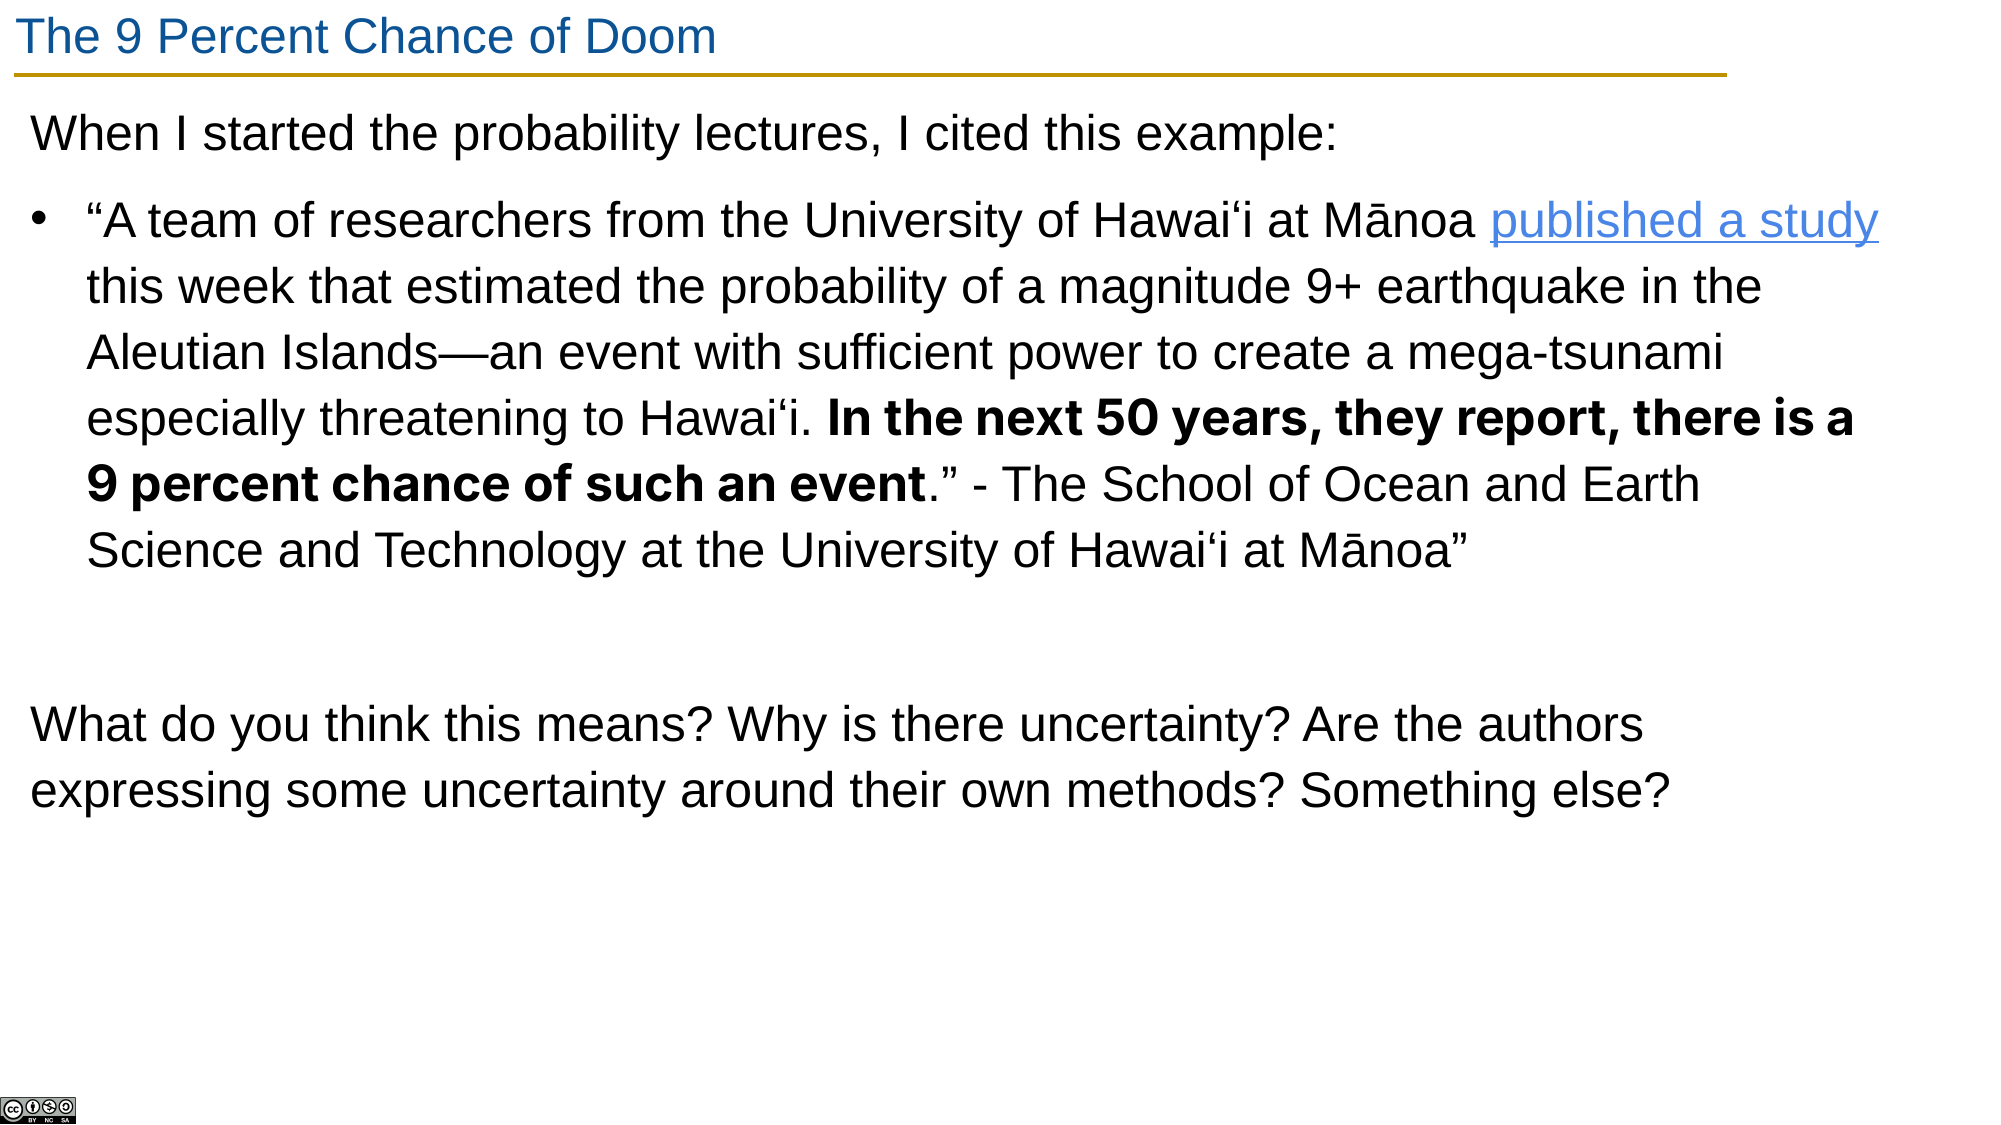

# The 9 Percent Chance of Doom
When I started the probability lectures, I cited this example:
“A team of researchers from the University of Hawaiʻi at Mānoa published a study this week that estimated the probability of a magnitude 9+ earthquake in the Aleutian Islands—an event with sufficient power to create a mega-tsunami especially threatening to Hawaiʻi. In the next 50 years, they report, there is a 9 percent chance of such an event.” - The School of Ocean and Earth Science and Technology at the University of Hawai‘i at Mānoa”

What do you think this means? Why is there uncertainty? Are the authors expressing some uncertainty around their own methods? Something else?